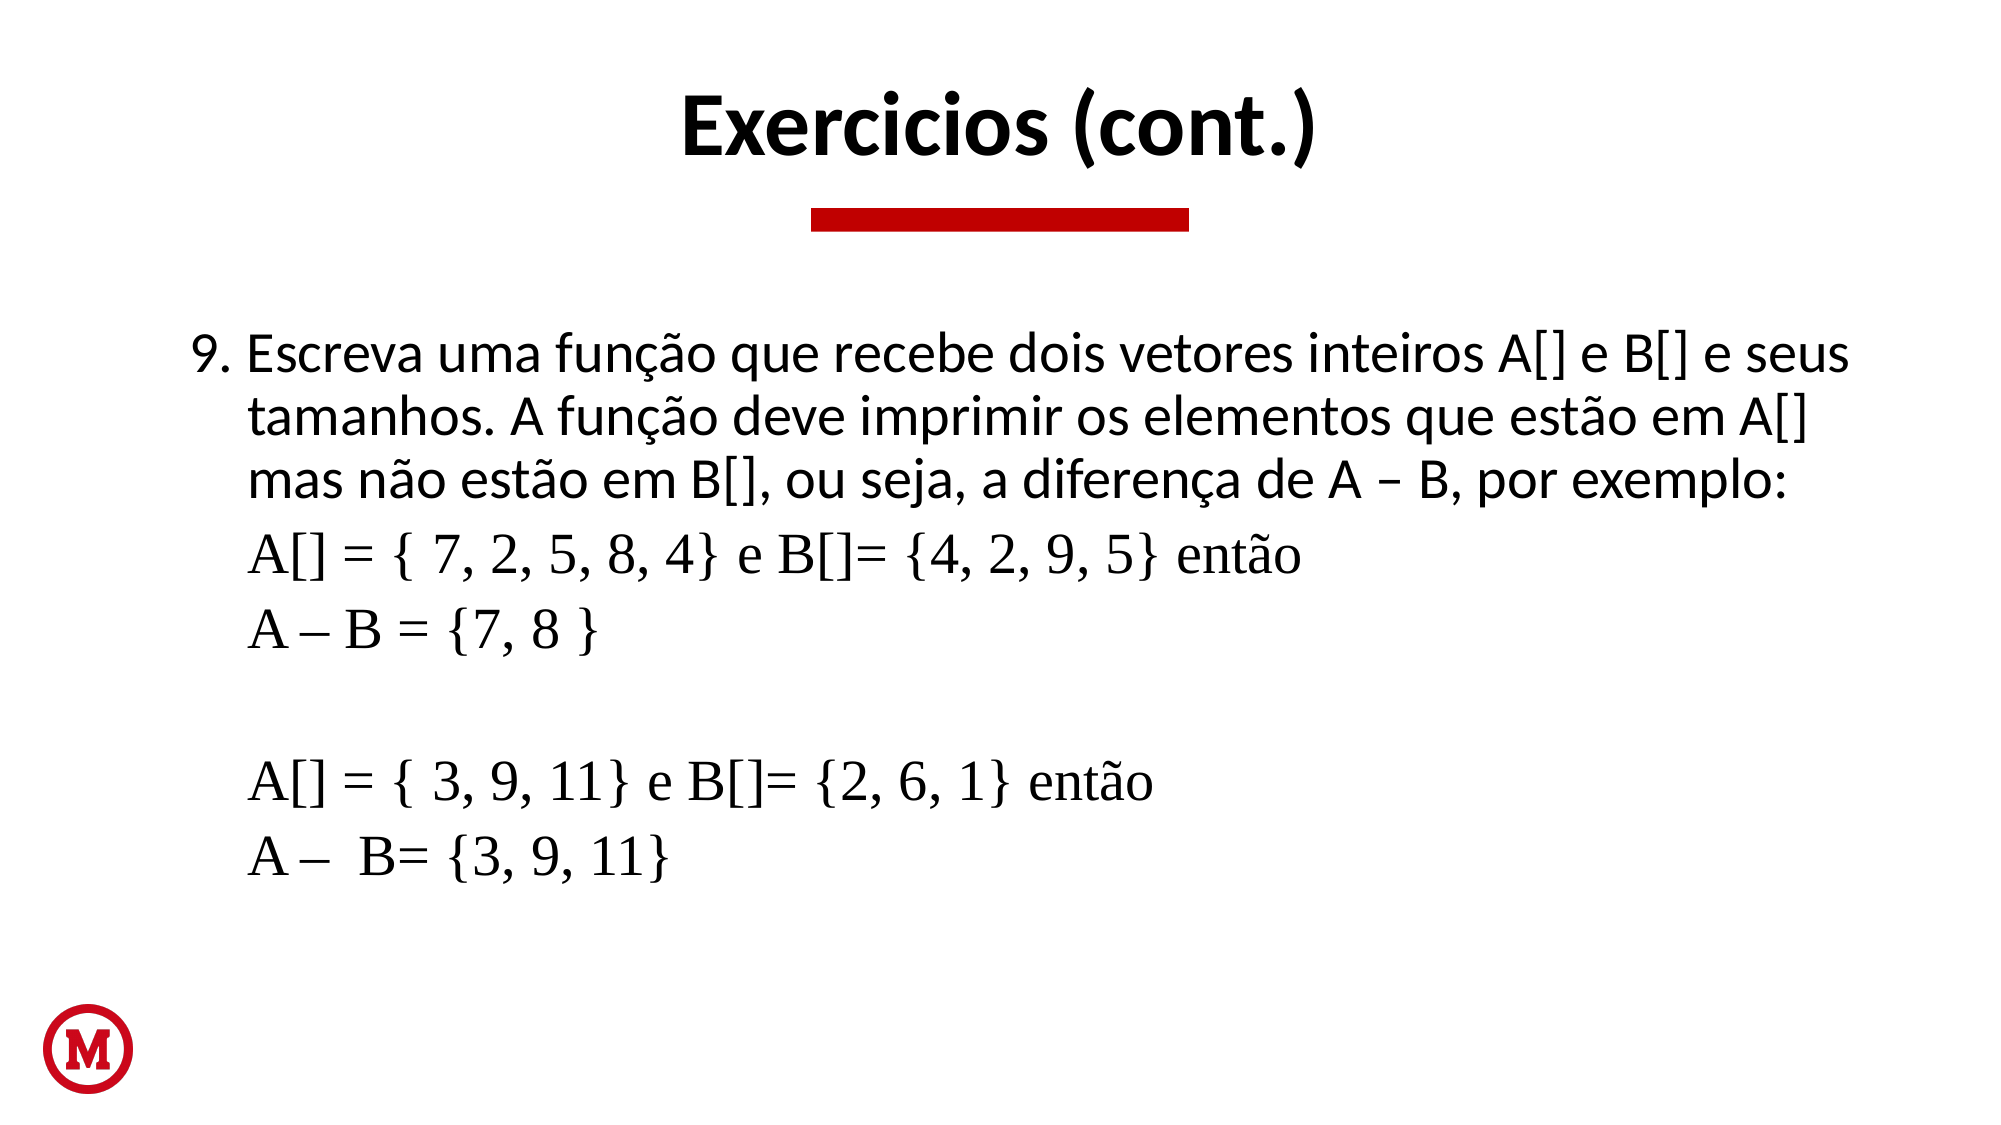

# Exercicios (cont.)
9. Escreva uma função que recebe dois vetores inteiros A[] e B[] e seus tamanhos. A função deve imprimir os elementos que estão em A[] mas não estão em B[], ou seja, a diferença de A – B, por exemplo:
A[] = { 7, 2, 5, 8, 4} e B[]= {4, 2, 9, 5} então
A – B = {7, 8 }

A[] = { 3, 9, 11} e B[]= {2, 6, 1} então
A –  B= {3, 9, 11}